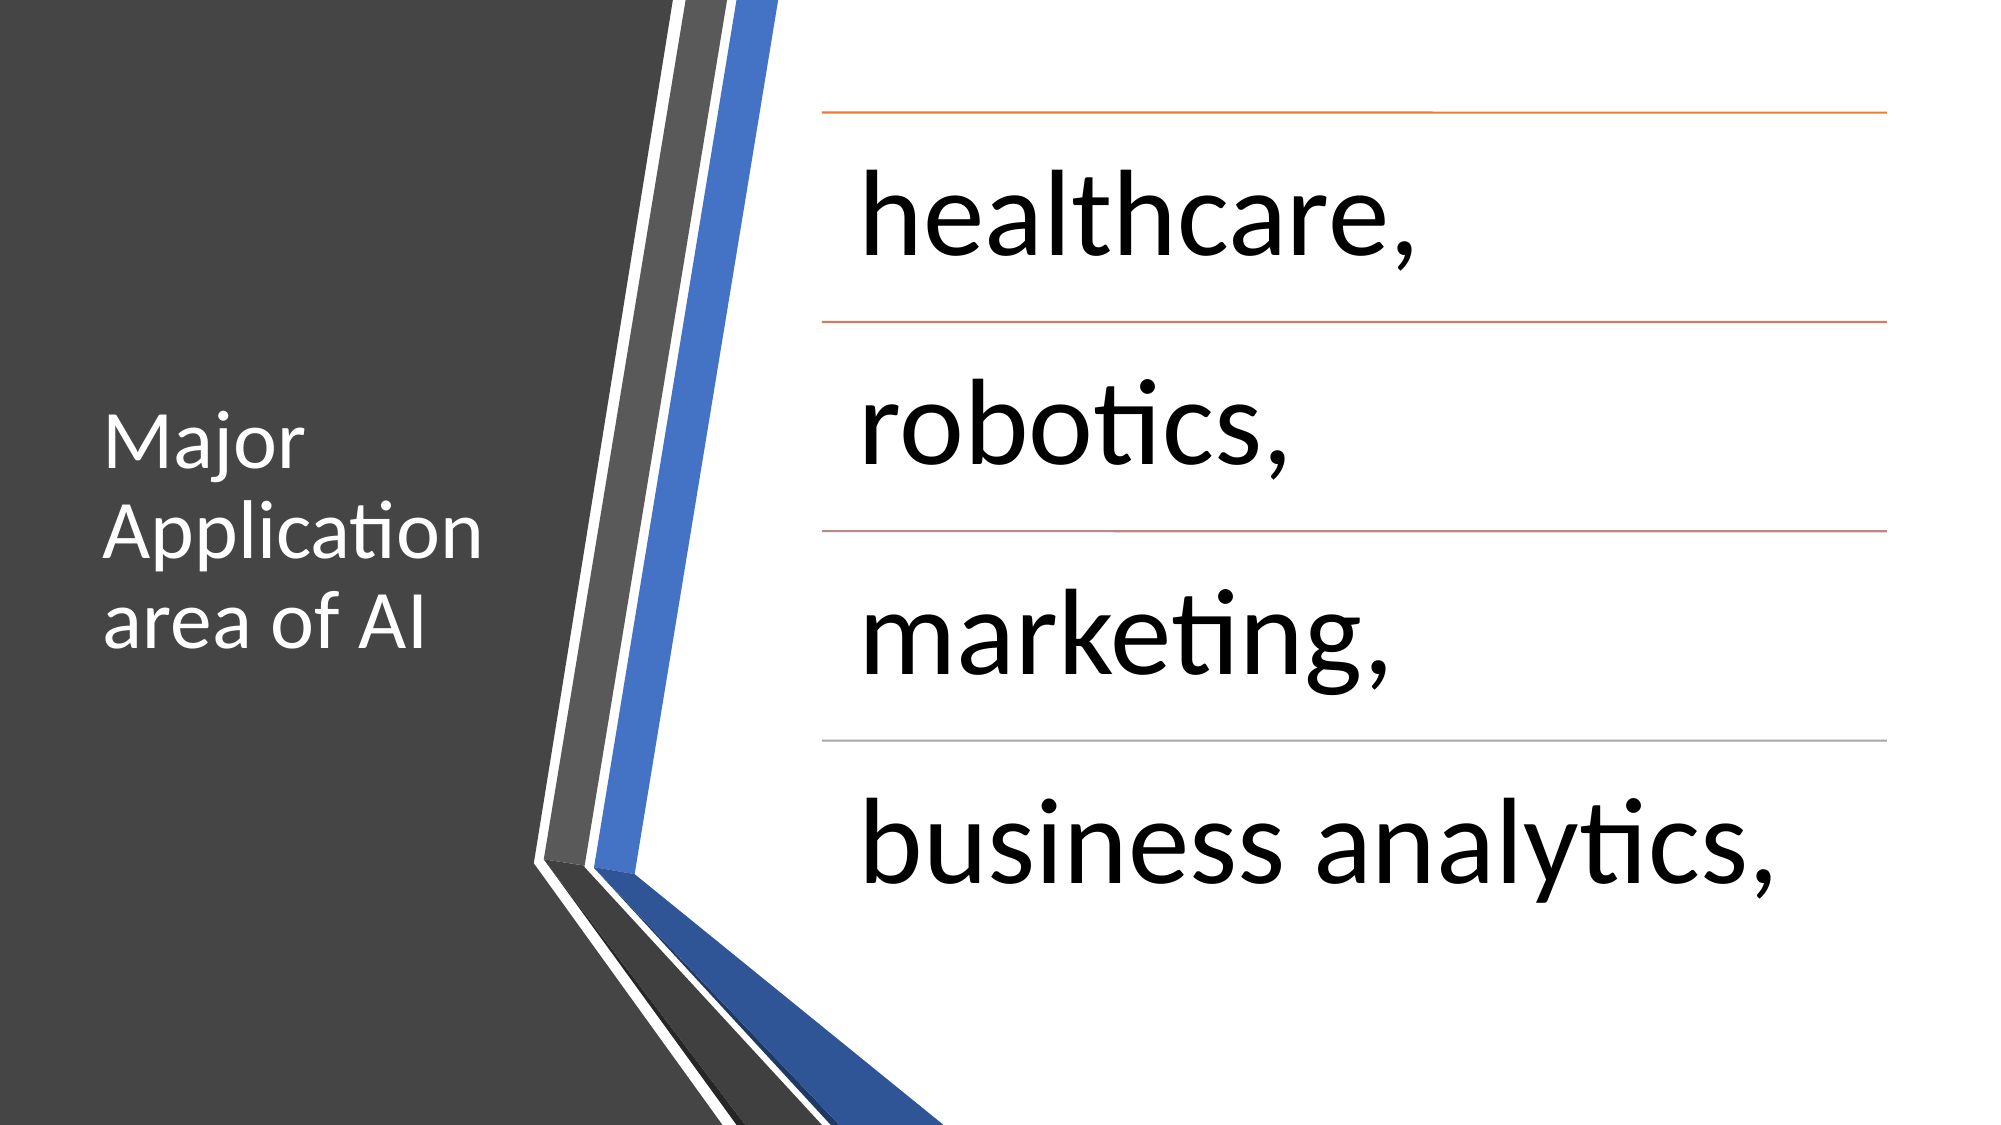

# Major Application area of AI
healthcare,
robotics,
marketing,
business analytics,